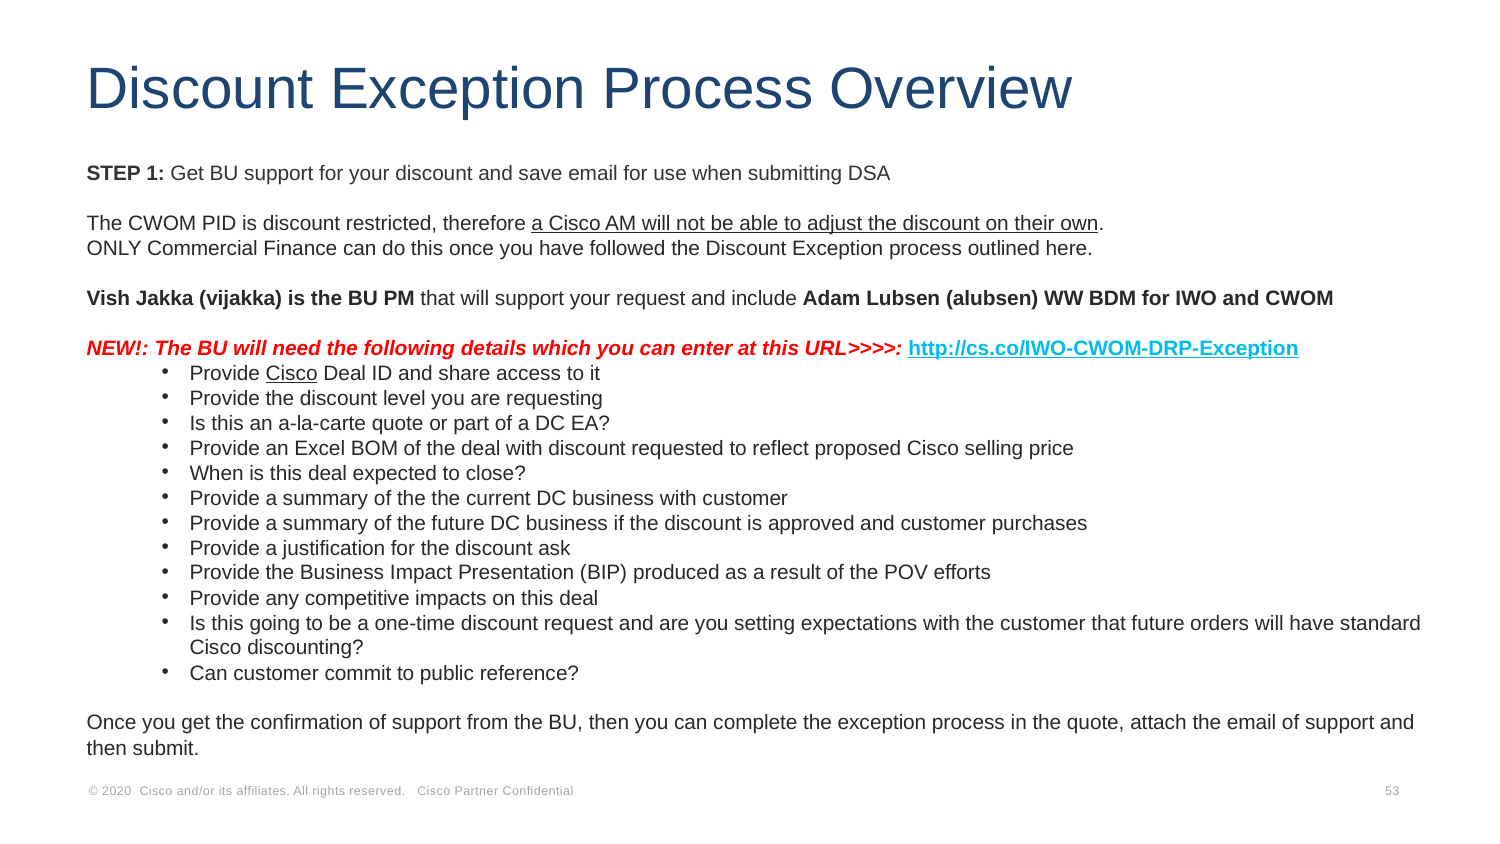

# Discount Exception Process Overview
STEP 1: Get BU support for your discount and save email for use when submitting DSA

The CWOM PID is discount restricted, therefore a Cisco AM will not be able to adjust the discount on their own.
ONLY Commercial Finance can do this once you have followed the Discount Exception process outlined here.

Vish Jakka (vijakka) is the BU PM that will support your request and include Adam Lubsen (alubsen) WW BDM for IWO and CWOM

NEW!: The BU will need the following details which you can enter at this URL>>>>: http://cs.co/IWO-CWOM-DRP-Exception
Provide Cisco Deal ID and share access to it
Provide the discount level you are requesting
Is this an a-la-carte quote or part of a DC EA?
Provide an Excel BOM of the deal with discount requested to reflect proposed Cisco selling price
When is this deal expected to close?
Provide a summary of the the current DC business with customer
Provide a summary of the future DC business if the discount is approved and customer purchases
Provide a justification for the discount ask
Provide the Business Impact Presentation (BIP) produced as a result of the POV efforts
Provide any competitive impacts on this deal
Is this going to be a one-time discount request and are you setting expectations with the customer that future orders will have standard Cisco discounting?
Can customer commit to public reference?

Once you get the confirmation of support from the BU, then you can complete the exception process in the quote, attach the email of support and then submit.